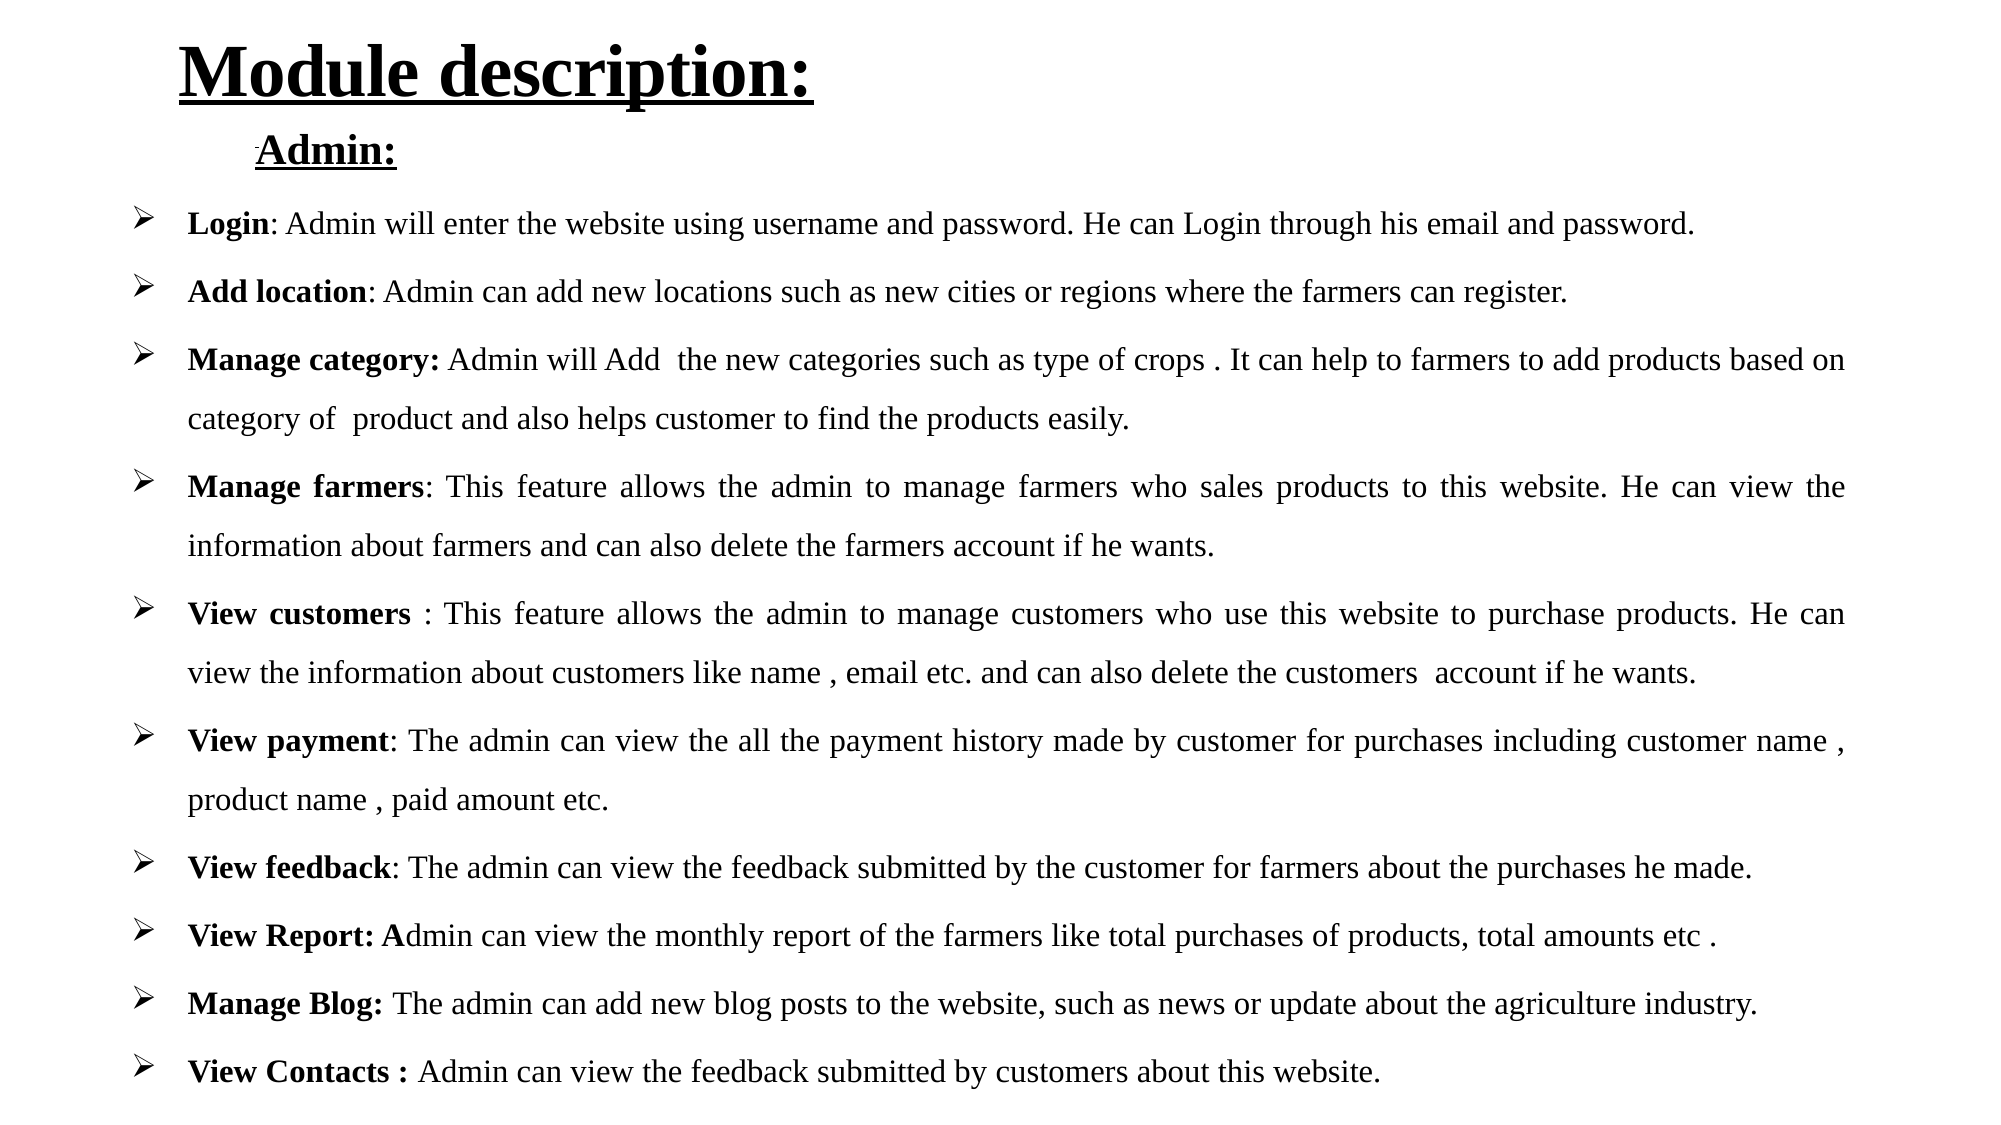

# Module description:

Admin:
Login: Admin will enter the website using username and password. He can Login through his email and password.
Add location: Admin can add new locations such as new cities or regions where the farmers can register.
Manage category: Admin will Add  the new categories such as type of crops . It can help to farmers to add products based on category of  product and also helps customer to find the products easily.
Manage farmers: This feature allows the admin to manage farmers who sales products to this website. He can view the information about farmers and can also delete the farmers account if he wants.
View customers : This feature allows the admin to manage customers who use this website to purchase products. He can view the information about customers like name , email etc. and can also delete the customers  account if he wants.
View payment: The admin can view the all the payment history made by customer for purchases including customer name , product name , paid amount etc.
View feedback: The admin can view the feedback submitted by the customer for farmers about the purchases he made.
View Report: Admin can view the monthly report of the farmers like total purchases of products, total amounts etc .
Manage Blog: The admin can add new blog posts to the website, such as news or update about the agriculture industry.
View Contacts : Admin can view the feedback submitted by customers about this website.